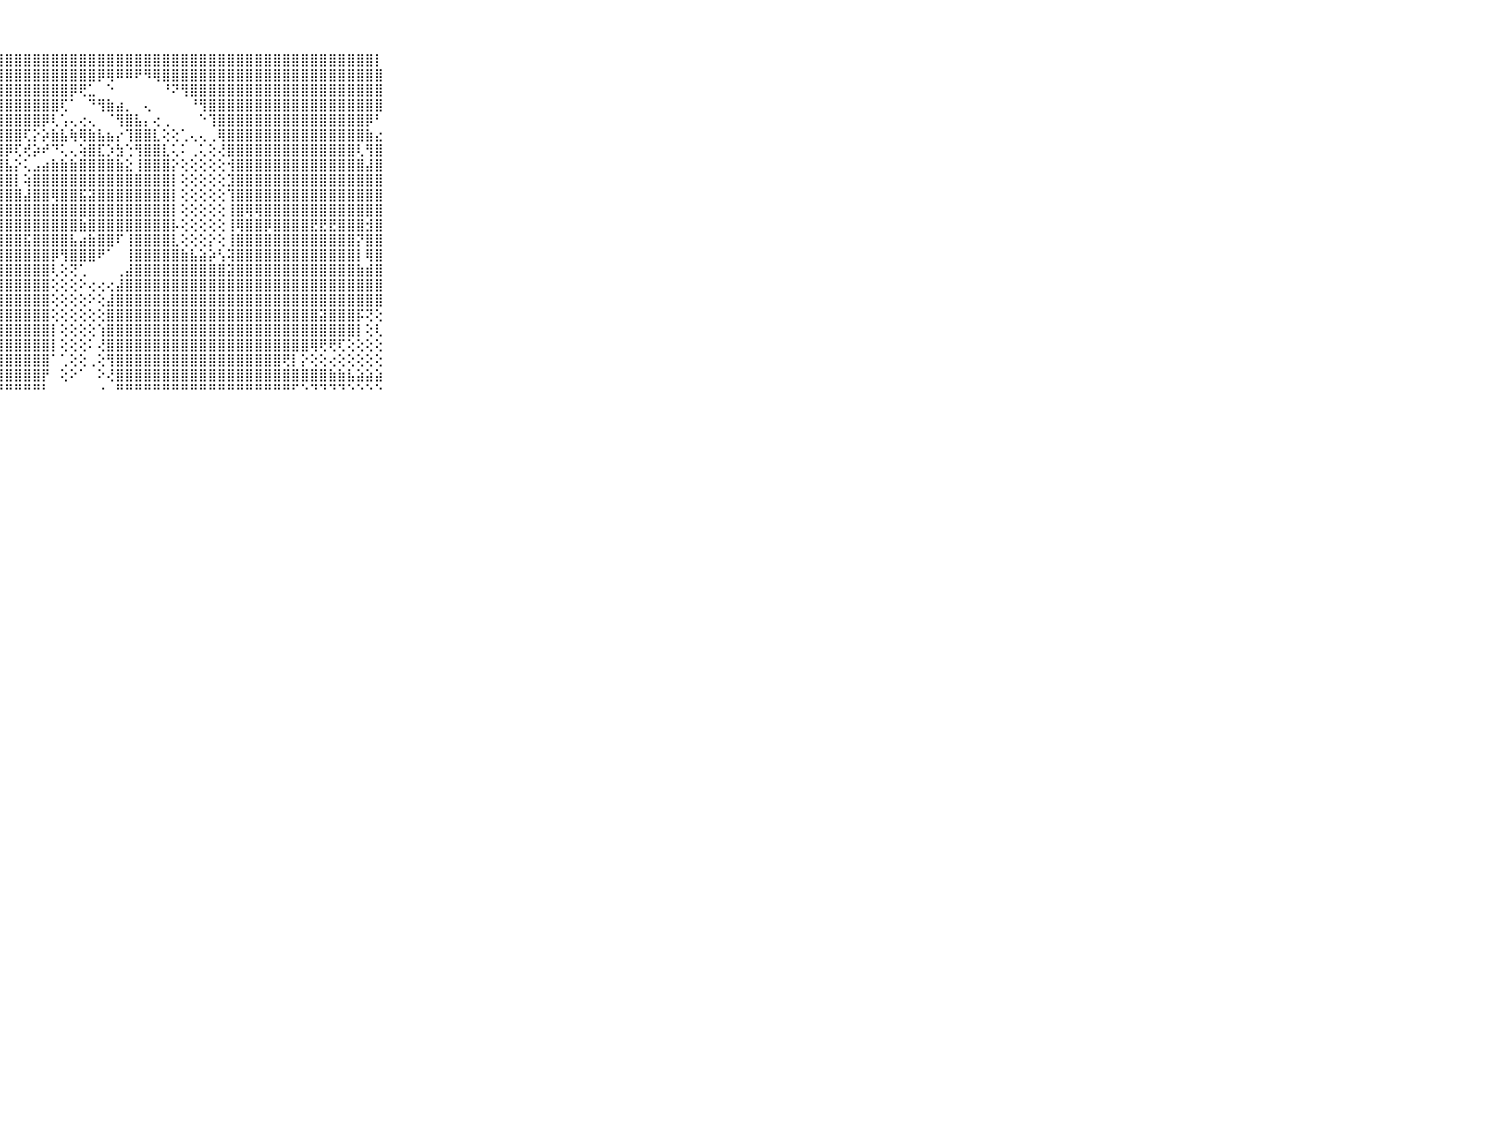

⠀⠀⠀⠀⠀⠀⠀⠀⠀⠀⠀⣏⣿⣿⣿⣿⣿⣿⣿⣿⣿⣿⣿⣿⣿⣿⣿⣿⣿⣿⣿⣿⣿⣿⣿⣿⣿⣿⣿⣿⣿⣿⣿⣿⣿⣿⣿⣿⣿⣿⣿⣿⣿⣿⣿⣿⣿⣿⣿⣿⣿⣿⣿⣿⣿⣿⣿⣿⡇⠀⠀⠀⠀⠀⠀⠀⠀⠀⠀⠀⠀
⠀⠀⠀⠀⠀⠀⠀⠀⠀⠀⠀⣿⣾⣿⣿⣿⣿⣿⣿⣟⣿⣾⣿⣿⣿⣿⣿⣿⣿⣿⣿⣿⣿⣿⣿⣿⣿⣿⡿⢿⠿⠿⠟⠻⢿⣿⣿⣿⣿⣿⣿⣿⣿⣿⣿⣿⣿⣿⣿⣿⣿⣿⣿⣿⣿⣿⣿⣿⣿⠀⠀⠀⠀⠀⠀⠀⠀⠀⠀⠀⠀
⠀⠀⠀⠀⠀⠀⠀⠀⠀⠀⠀⣿⣿⣿⣿⣿⣿⣿⣿⣿⣿⣿⣿⣿⣿⣿⣿⣿⣿⣿⣿⣿⣿⣿⣿⡿⢟⣁⠀⠑⠀⠀⠀⠀⠀⠘⠝⢻⣿⣿⣿⣿⣿⣿⣿⣿⣿⣿⣿⣿⣿⣿⣿⣿⣿⣿⣿⣿⣿⠀⠀⠀⠀⠀⠀⠀⠀⠀⠀⠀⠀
⠀⠀⠀⠀⠀⠀⠀⠀⠀⠀⠀⣿⣿⣿⣿⣿⣿⣿⣿⣿⣿⣿⣿⣿⣿⣿⣿⣿⣿⣿⣿⣿⣿⣿⢏⠁⠀⠙⢻⣷⣴⡀⠀⢄⠀⠀⠀⠀⠘⢻⣿⣿⣿⣿⣿⣿⣿⣿⣿⣿⣿⣿⣿⣿⣿⣿⣿⣿⣿⠀⠀⠀⠀⠀⠀⠀⠀⠀⠀⠀⠀
⠀⠀⠀⠀⠀⠀⠀⠀⠀⠀⠀⣿⣿⣿⣿⣿⣿⣿⣿⣿⣿⣿⣿⣿⣿⣿⣿⣿⣿⣿⣿⣿⡿⢇⢡⢄⢔⢄⠀⠈⢻⣿⣧⡄⢔⢀⠀⠀⠀⠑⢹⣿⣿⣿⣿⣿⣿⣿⣿⣿⣿⣿⣿⣿⣿⣿⣿⡿⠃⠀⠀⠀⠀⠀⠀⠀⠀⠀⠀⠀⠀
⠀⠀⠀⠀⠀⠀⠀⠀⠀⠀⠀⣿⣿⣿⣿⣿⣿⣿⣿⣿⣿⣿⣿⣿⣿⣿⣿⣿⣿⣿⢏⡕⡵⣷⣧⢷⢿⣷⣧⣦⡔⢹⣿⣿⣇⢕⢕⢁⢄⢄⢀⢿⣿⣿⣿⣿⣿⣿⣿⣿⣿⣿⣿⣿⣿⣿⣿⣷⣔⠀⠀⠀⠀⠀⠀⠀⠀⠀⠀⠀⠀
⠀⠀⠀⠀⠀⠀⠀⠀⠀⠀⠀⣿⣿⣿⣿⣿⣿⣿⣿⣿⣿⣿⣿⣿⣿⣿⣿⣿⡿⢏⢞⡵⠞⠙⢅⢄⢵⣿⣏⡱⣳⢑⢻⣿⣿⣇⢅⠅⢀⢅⢕⢜⣿⣿⣿⣿⣿⣿⣿⣿⣿⣿⣿⣿⣿⣿⢇⢻⣿⠀⠀⠀⠀⠀⠀⠀⠀⠀⠀⠀⠀
⠀⠀⠀⠀⠀⠀⠀⠀⠀⠀⠀⣿⣿⣿⣿⣿⣿⣿⣿⣿⣿⣿⣿⣿⣿⣿⣿⣿⣧⡕⢅⣠⣴⣷⣷⣷⣿⣿⣿⣿⣷⣕⢸⣿⣿⣿⡕⢕⢕⢕⢕⢕⢺⣿⣿⣿⣿⣿⣿⣿⣿⣿⣿⣿⣿⣿⣿⣼⣿⠀⠀⠀⠀⠀⠀⠀⠀⠀⠀⠀⠀
⠀⠀⠀⠀⠀⠀⠀⠀⠀⠀⠀⣿⣿⣿⣿⣿⣿⣿⣿⣿⣿⣿⣿⣿⣿⣿⣿⣿⣿⡇⢵⣿⣿⣿⣿⣿⣿⣿⣿⣿⣿⣿⣿⣿⣿⣿⡇⢕⢕⢕⢕⢕⣹⣿⣿⣿⣿⣿⣿⣿⣿⣿⣿⣿⣿⣿⣿⣿⣿⠀⠀⠀⠀⠀⠀⠀⠀⠀⠀⠀⠀
⠀⠀⠀⠀⠀⠀⠀⠀⠀⠀⠀⣿⣿⣿⣿⣿⣿⣿⣿⣿⣿⣿⣿⣿⣿⣿⣿⣿⣿⣿⣼⣿⣿⢿⣿⣿⣯⣽⣿⣿⣿⣿⣿⣿⣿⣿⡇⢕⢕⢕⢕⢕⢹⣿⣿⣿⣿⣿⣿⣿⣿⣿⣿⣿⣿⣿⣿⣿⣿⠀⠀⠀⠀⠀⠀⠀⠀⠀⠀⠀⠀
⠀⠀⠀⠀⠀⠀⠀⠀⠀⠀⠀⣿⣿⣿⣿⡿⢿⣿⣿⣿⣿⣿⣿⣿⣿⣿⣿⣿⣿⣿⣿⣿⣿⣿⣿⣿⣿⣿⣿⣿⣿⣿⣿⣿⣿⣿⡇⢕⢕⢕⢕⢕⢸⣿⢿⢿⣿⣿⣿⣿⣿⣿⣿⣿⣿⣿⣿⣿⣿⠀⠀⠀⠀⠀⠀⠀⠀⠀⠀⠀⠀
⠀⠀⠀⠀⠀⠀⠀⠀⠀⠀⠀⣿⣿⣿⣿⣿⣿⣿⣿⣿⣿⣿⣿⣿⣿⣿⣿⣿⣿⣿⣿⣿⣿⣿⣿⣿⣷⣿⣿⣿⣿⣿⣿⣿⣿⣿⡧⢕⢕⢕⢕⢕⢸⢿⣿⣿⡿⣿⣿⣿⣿⣟⣟⣟⣿⣿⣿⣺⣿⠀⠀⠀⠀⠀⠀⠀⠀⠀⠀⠀⠀
⠀⠀⠀⠀⠀⠀⠀⠀⠀⠀⠀⣿⣿⣿⣿⣿⣿⣿⣿⣿⣿⣿⣿⣿⣿⣿⣿⣿⣿⣿⣯⣿⣿⣿⣿⣧⣴⣷⣿⣿⠏⢸⣿⣿⣿⣿⣇⢕⢕⢕⡕⢕⢸⣿⣿⣿⣿⣿⣿⣿⣿⣿⣿⣿⣿⣿⡝⣿⣿⠀⠀⠀⠀⠀⠀⠀⠀⠀⠀⠀⠀
⠀⠀⠀⠀⠀⠀⠀⠀⠀⠀⠀⣿⣿⣿⣿⣿⣿⣿⣿⣿⣿⣿⣿⣿⣿⣿⣿⣿⣿⣿⣿⣿⣿⡿⢻⣿⣿⣿⠟⠁⠀⢸⣿⣿⣿⣿⣿⣷⣧⣵⡵⢣⢽⣿⣿⣿⣿⣿⣿⣿⣿⣿⣿⣿⣿⣿⡇⢿⣿⠀⠀⠀⠀⠀⠀⠀⠀⠀⠀⠀⠀
⠀⠀⠀⠀⠀⠀⠀⠀⠀⠀⠀⣿⣿⣿⣿⣿⣿⣿⣿⣿⣿⣿⣿⣿⣿⣿⣿⣿⣿⣿⣿⣿⣿⢇⢕⢝⢁⠀⠀⠀⢀⣼⣿⣿⣿⣿⣿⣿⣿⣿⣿⣿⣽⣿⣿⣿⣿⣿⣿⣿⣿⣿⣿⣿⣿⣿⣷⣾⣿⠀⠀⠀⠀⠀⠀⠀⠀⠀⠀⠀⠀
⠀⠀⠀⠀⠀⠀⠀⠀⠀⠀⠀⣿⣿⣿⣿⣿⣿⣿⣿⣿⣿⣿⣿⣿⣿⣿⣿⣿⣿⣿⣿⣿⣿⢕⢕⢕⠕⢔⢔⢔⣼⣿⣿⣿⣿⣿⣿⣿⣿⣿⣿⣿⣿⣿⣿⣿⣿⣿⣿⣿⣿⣿⣿⣿⣿⣿⣿⣿⣿⠀⠀⠀⠀⠀⠀⠀⠀⠀⠀⠀⠀
⠀⠀⠀⠀⠀⠀⠀⠀⠀⠀⠀⣿⣿⣿⣿⣿⣿⣿⣿⣿⣿⣿⣿⣿⣿⣿⣿⣿⣿⣿⣿⣿⣿⢕⢕⢕⢕⠕⢕⣼⣿⣿⣿⣿⣿⣿⣿⣿⣿⣿⣿⣿⣿⣿⣿⣿⣿⣿⣿⣿⣿⣿⣿⣿⣿⣿⣿⣿⣿⠀⠀⠀⠀⠀⠀⠀⠀⠀⠀⠀⠀
⠀⠀⠀⠀⠀⠀⠀⠀⠀⠀⠀⣿⣿⣿⣿⣿⣿⣿⣿⣿⣿⣿⣿⣿⣿⣿⣿⣿⣿⣿⣿⣿⣿⢕⢕⢕⢕⢕⢕⣿⣿⣿⣿⣿⣿⣿⣿⣿⣿⣿⣿⣿⣿⣿⣿⣿⣿⣿⣿⣿⣿⣿⣽⣿⣿⣿⡯⢝⢕⠀⠀⠀⠀⠀⠀⠀⠀⠀⠀⠀⠀
⠀⠀⠀⠀⠀⠀⠀⠀⠀⠀⠀⣿⣿⣿⣿⣿⣿⣿⣿⣿⣿⣿⣿⣿⣿⣿⣿⣿⣿⣿⣿⣿⣿⡇⢕⢕⢕⢕⢱⣿⣿⣿⣿⣿⣿⣿⣿⣿⣿⣿⣿⣿⣿⣿⣿⣿⣿⣿⣿⣿⣿⣿⣿⣿⣿⣿⡇⢕⢇⠀⠀⠀⠀⠀⠀⠀⠀⠀⠀⠀⠀
⠀⠀⠀⠀⠀⠀⠀⠀⠀⠀⠀⣿⣿⣿⣿⣿⣿⣿⣿⣿⣿⣿⣿⣿⣿⣿⣿⣿⣿⣿⣿⣿⣿⡇⢕⢕⢕⠅⢜⣿⣿⣿⣿⣿⣿⣿⣿⣿⣿⣿⣿⣿⣿⣿⣿⣿⣿⣿⣿⣿⣿⢿⢟⢟⢏⢕⢕⢕⢕⠀⠀⠀⠀⠀⠀⠀⠀⠀⠀⠀⠀
⠀⠀⠀⠀⠀⠀⠀⠀⠀⠀⠀⣿⣿⣿⣿⣿⣿⣿⣿⣿⣿⣿⣿⣿⣿⣿⣿⣿⣿⣿⣿⣿⣿⠁⢁⢕⢕⢀⢕⢻⣿⣿⣿⣿⣿⣿⣿⣿⣿⣿⣿⣿⣿⣿⣿⣿⣿⣿⢟⡇⡕⢕⢕⢔⢕⢕⢕⢕⢕⠀⠀⠀⠀⠀⠀⠀⠀⠀⠀⠀⠀
⠀⠀⠀⠀⠀⠀⠀⠀⠀⠀⠀⣿⣿⣿⣿⣿⣿⣿⣿⣿⣿⣿⣿⣿⣿⣿⣿⣿⣿⣿⣿⣿⡟⠀⢕⠕⠁⠀⠕⢜⣿⣿⣿⣿⣿⣿⣿⣿⣿⣿⣿⣿⣿⣿⣿⣿⣿⣿⣿⣿⣿⣿⣿⣷⣷⣧⣵⣵⣵⠀⠀⠀⠀⠀⠀⠀⠀⠀⠀⠀⠀
⠀⠀⠀⠀⠀⠀⠀⠀⠀⠀⠀⠛⠛⠛⠛⠛⠛⠛⠛⠛⠛⠛⠛⠛⠛⠛⠛⠛⠛⠛⠛⠛⠃⠀⠀⠀⠀⠀⠐⠀⠛⠛⠛⠛⠛⠛⠛⠛⠛⠛⠛⠛⠛⠛⠛⠛⠛⠛⠛⠋⠑⠙⠙⠙⠙⠑⠑⠑⠑⠀⠀⠀⠀⠀⠀⠀⠀⠀⠀⠀⠀